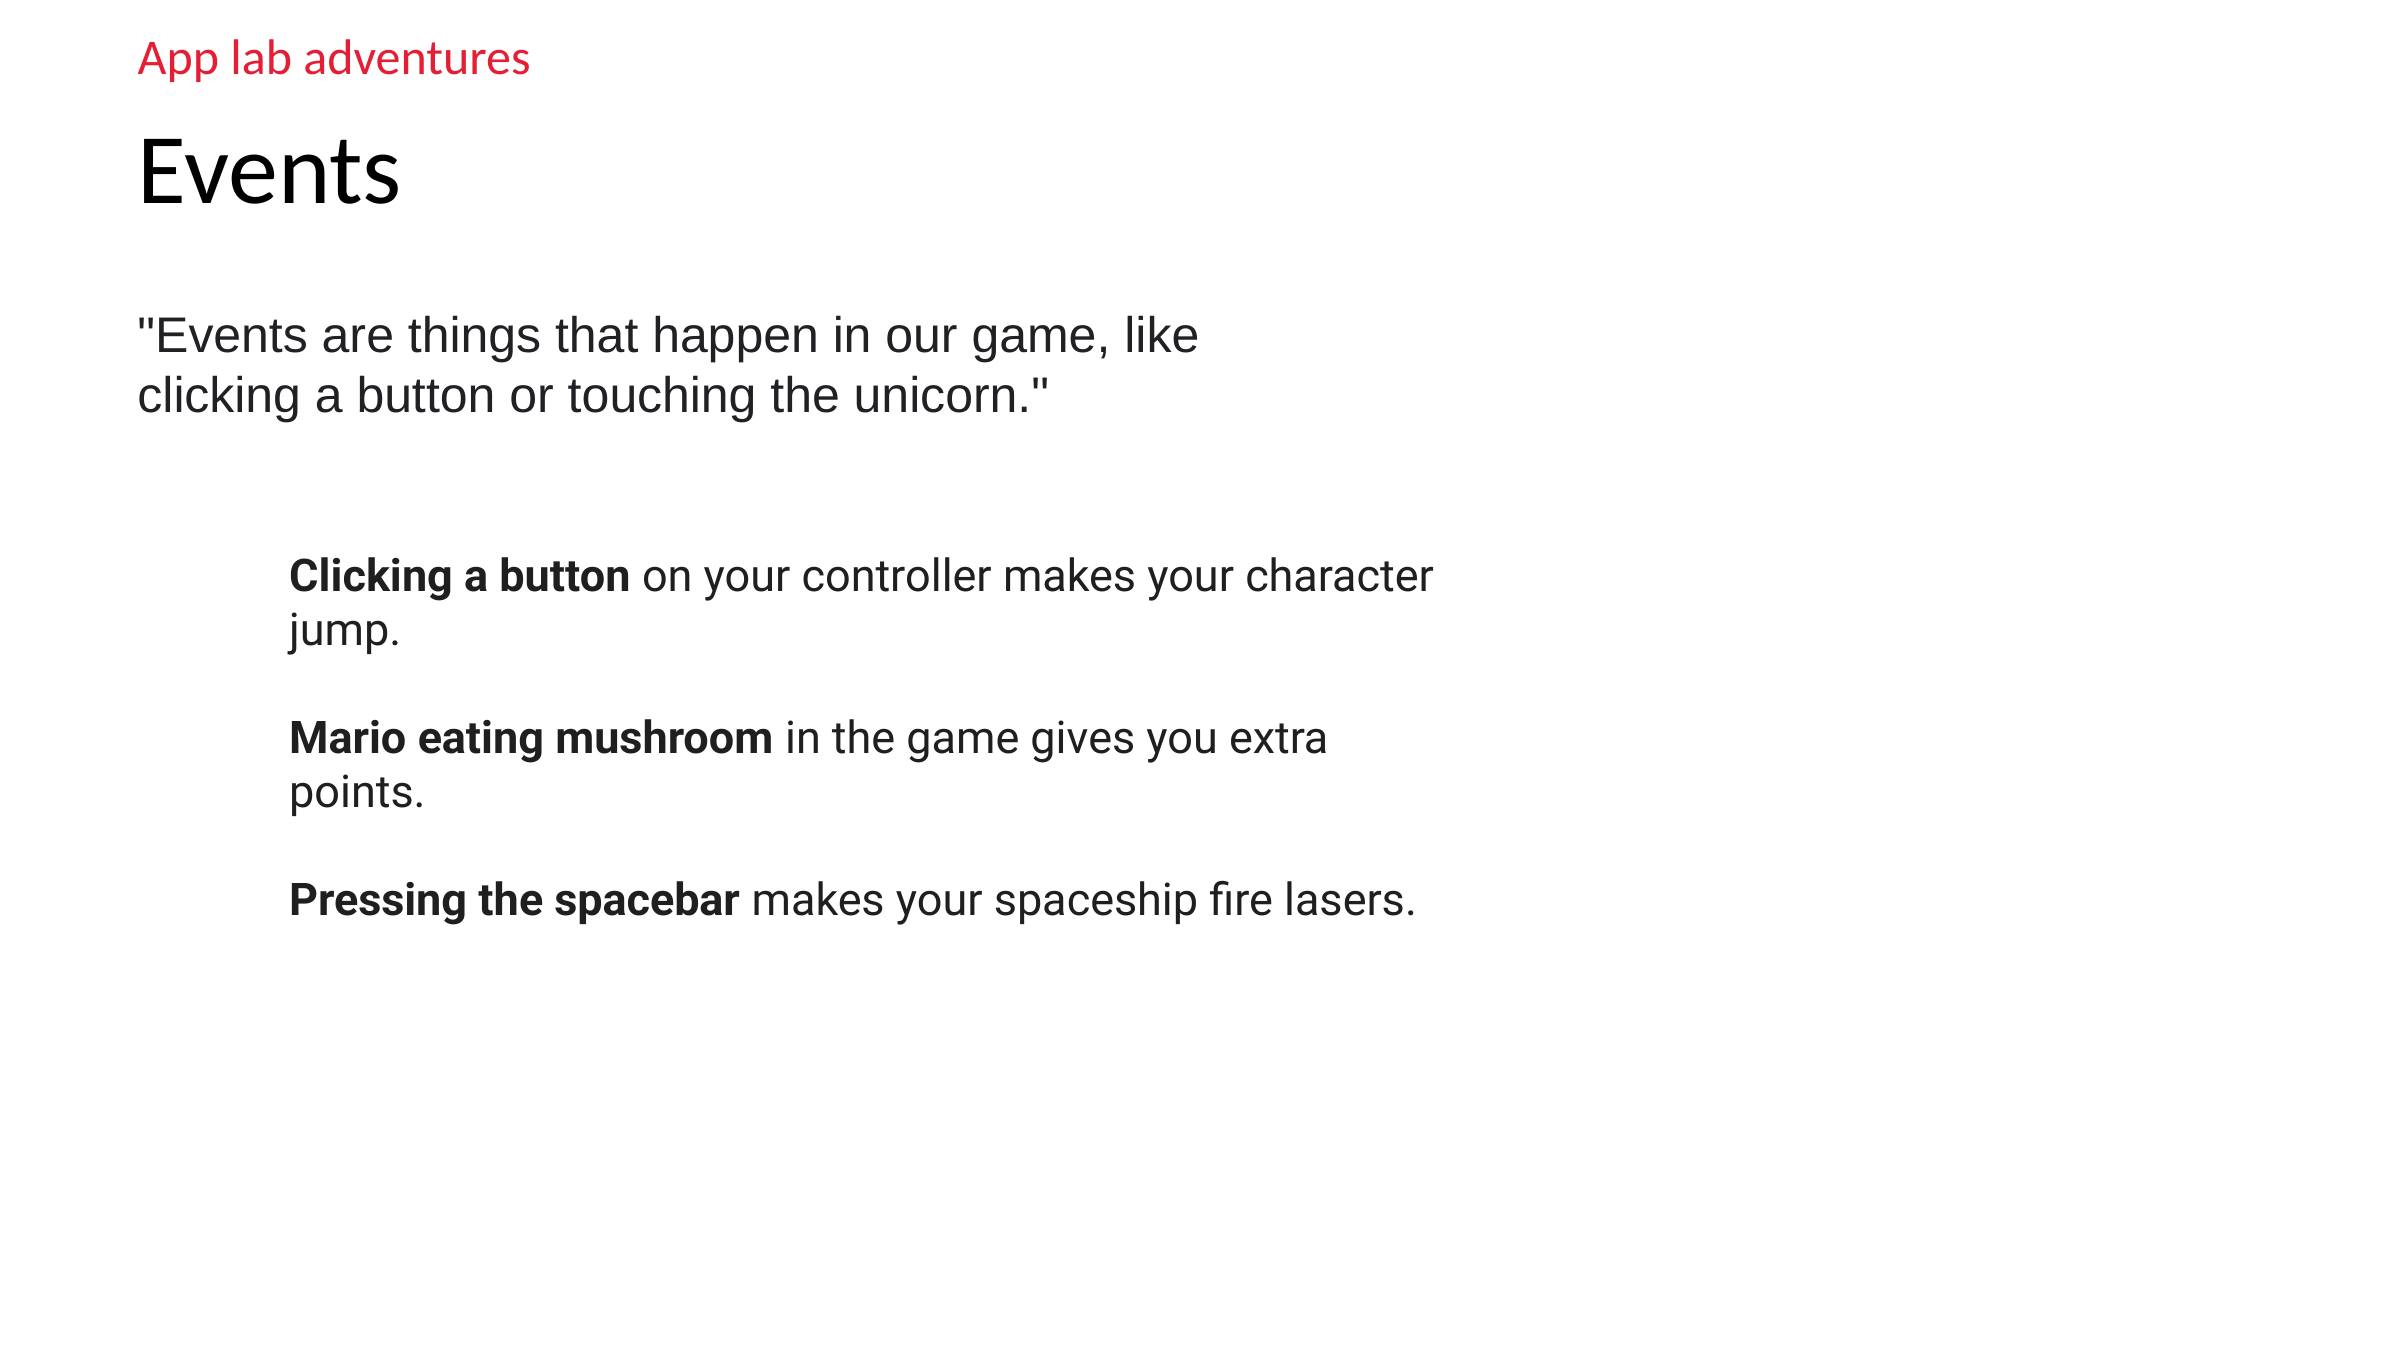

App lab adventures
Events
"Events are things that happen in our game, like clicking a button or touching the unicorn."
Clicking a button on your controller makes your character jump.

Mario eating mushroom in the game gives you extra points.

Pressing the spacebar makes your spaceship fire lasers.